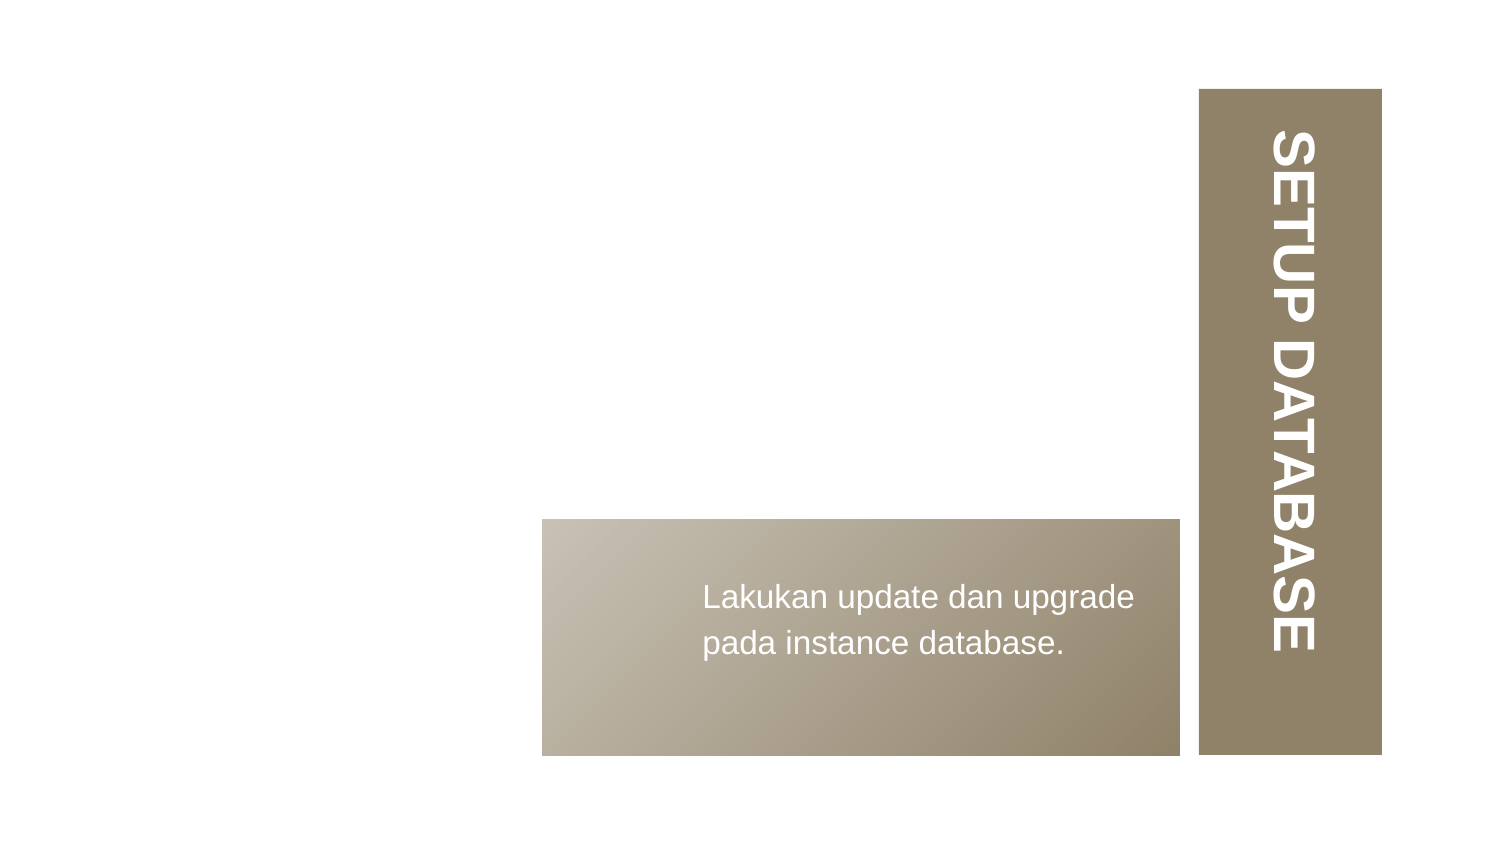

# SETUP DATABASE
Lakukan update dan upgrade pada instance database.